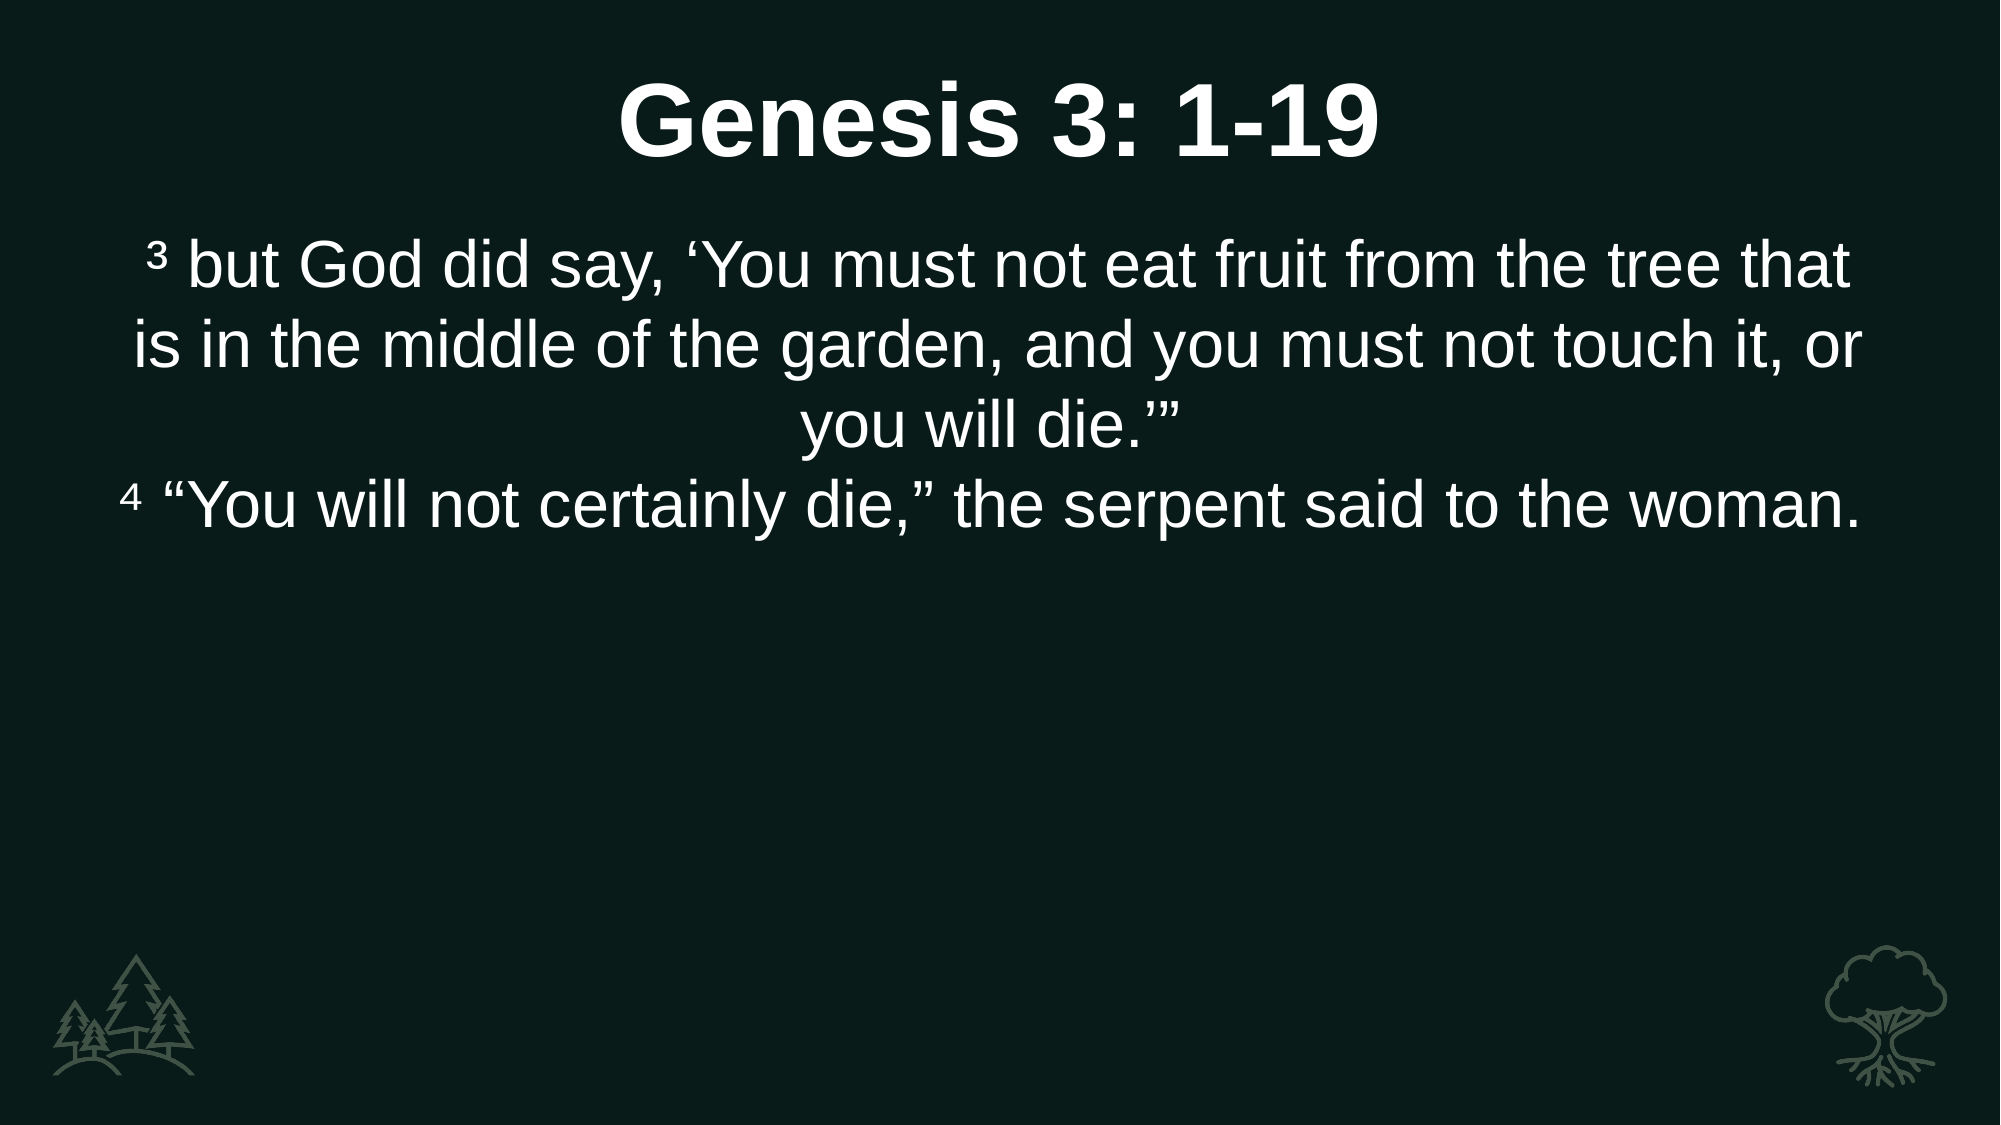

Genesis 3: 1-19
³ but God did say, ‘You must not eat fruit from the tree that is in the middle of the garden, and you must not touch it, or you will die.’”
⁴ “You will not certainly die,” the serpent said to the woman.